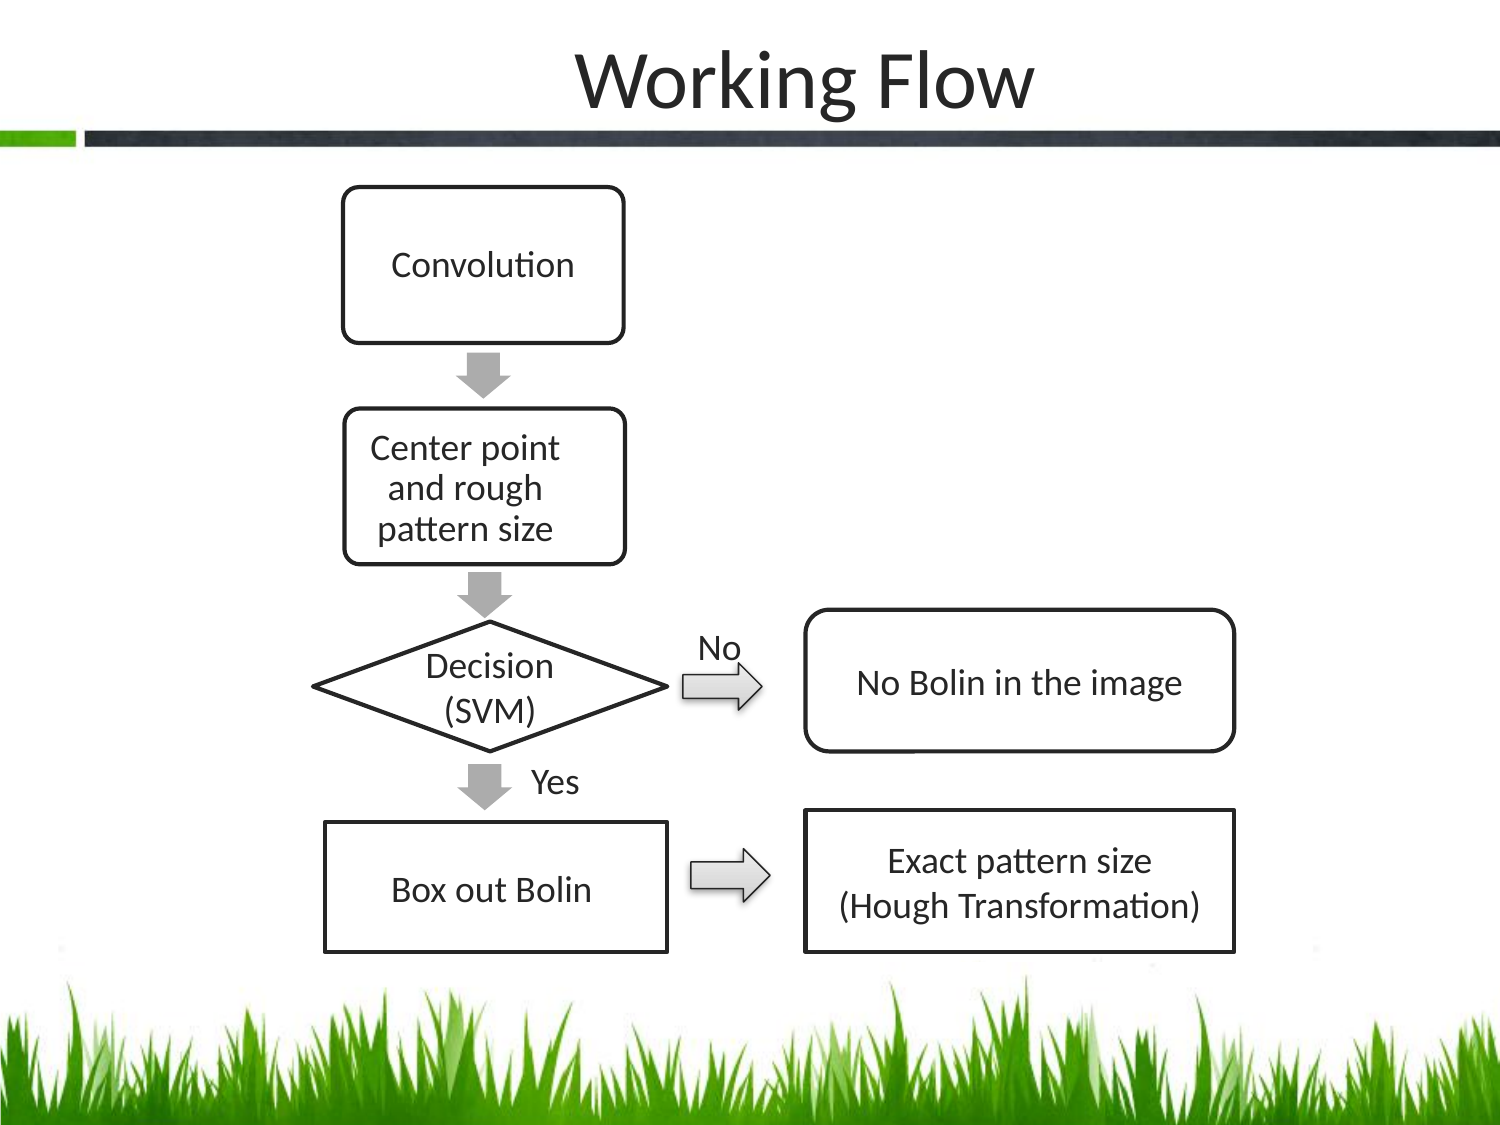

Working Flow

Convolution

Center point and rough pattern size

No Bolin in the image
No
Decision
(SVM)

Yes

Exact pattern size
(Hough Transformation)
Box out Bolin